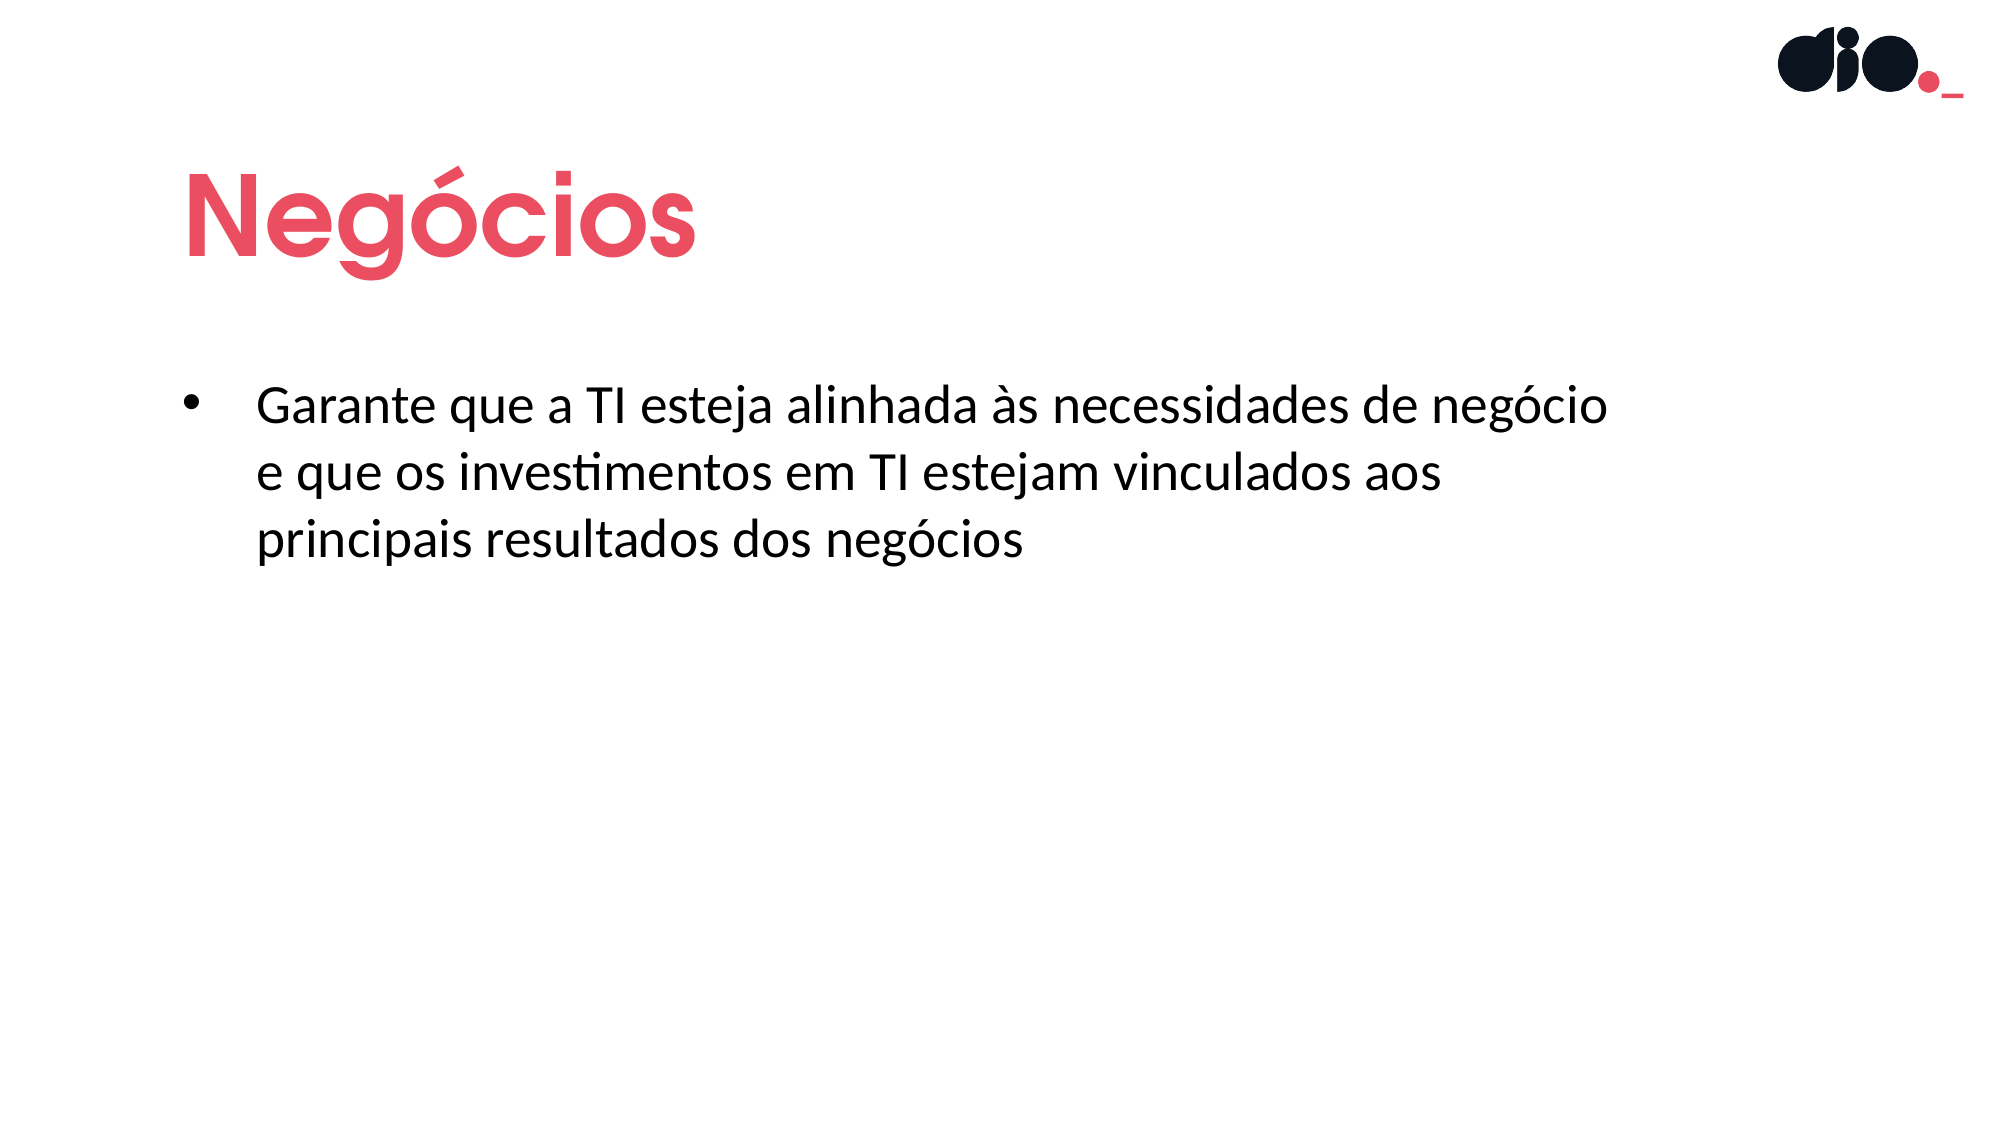

Negócios
Garante que a TI esteja alinhada às necessidades de negócio e que os investimentos em TI estejam vinculados aos principais resultados dos negócios